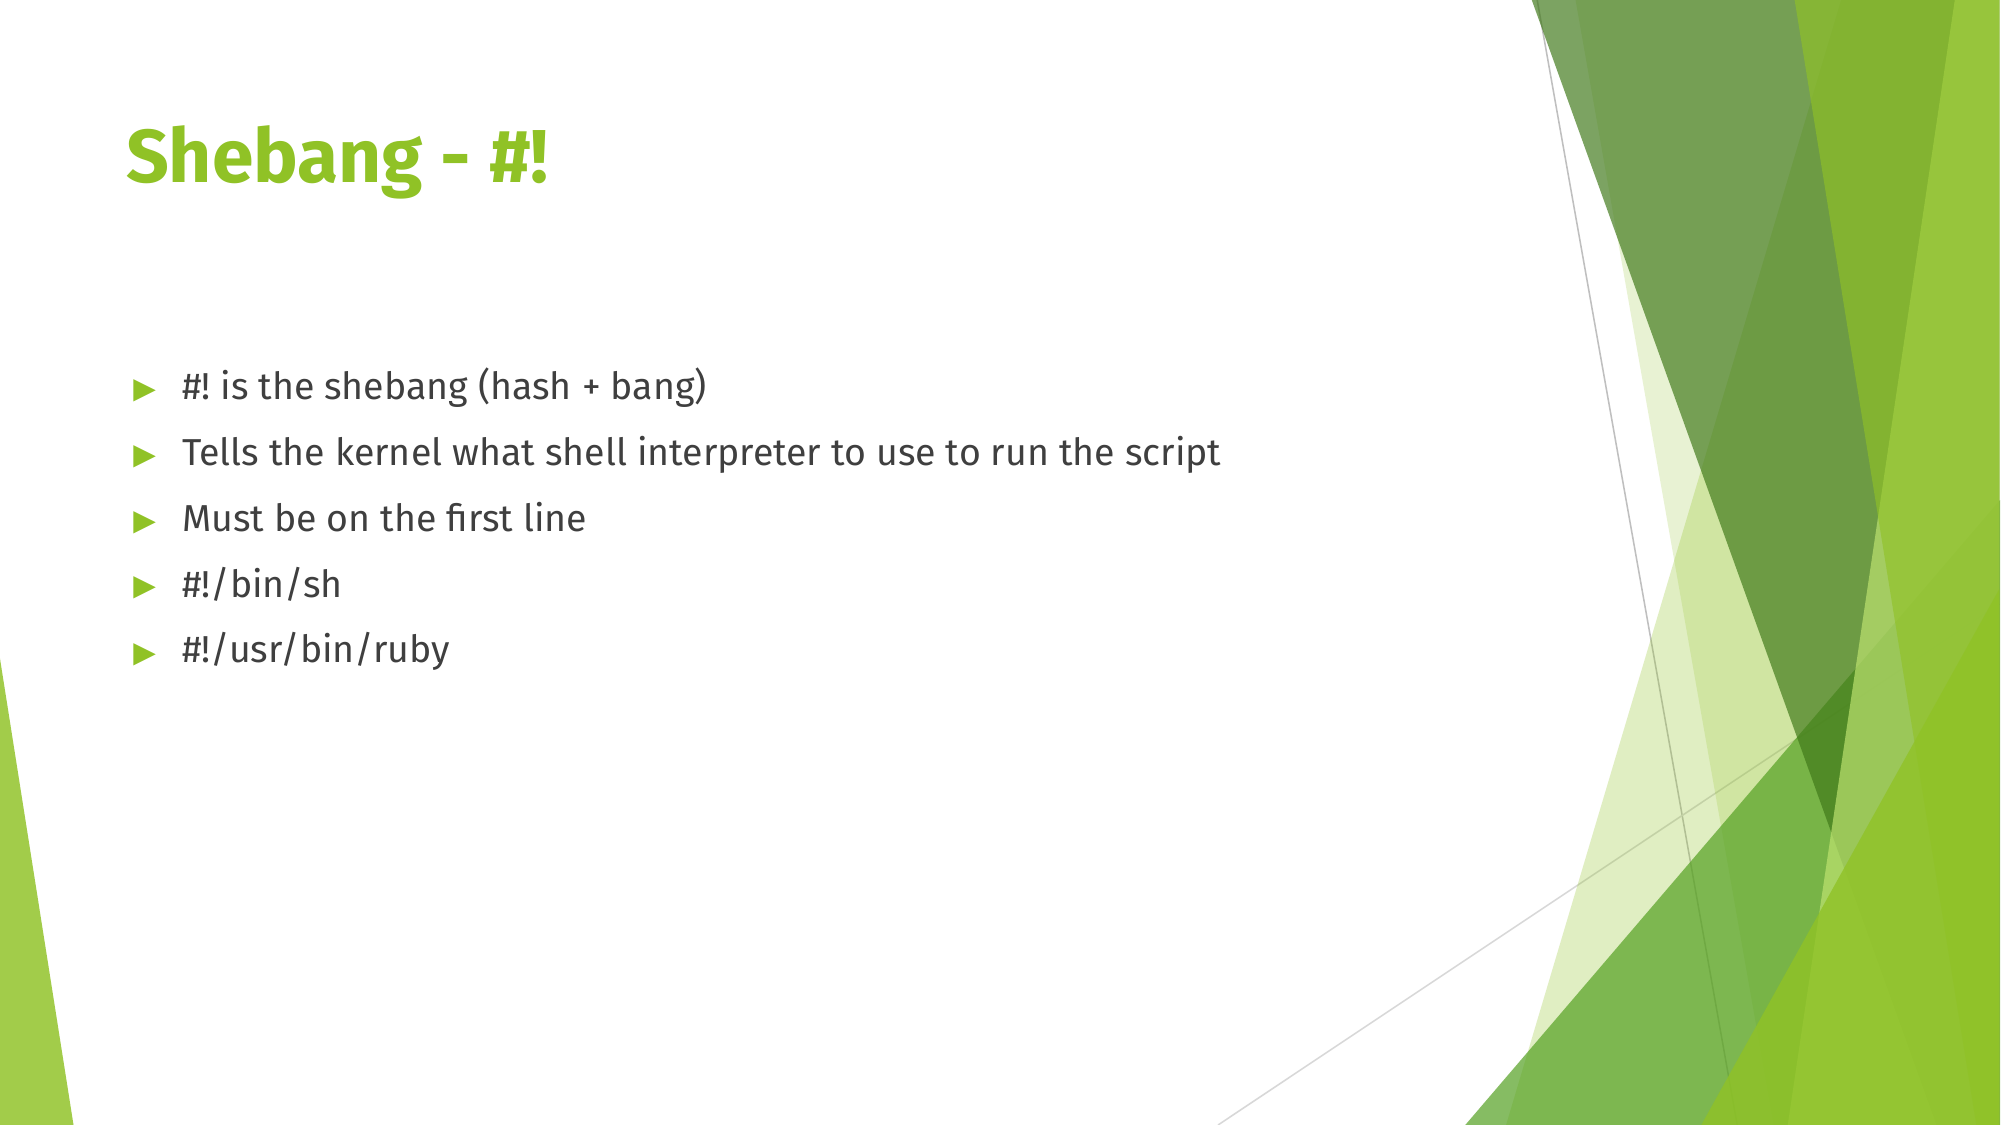

# Shebang - #!
#! is the shebang (hash + bang)
Tells the kernel what shell interpreter to use to run the script
Must be on the first line
#!/bin/sh
#!/usr/bin/ruby